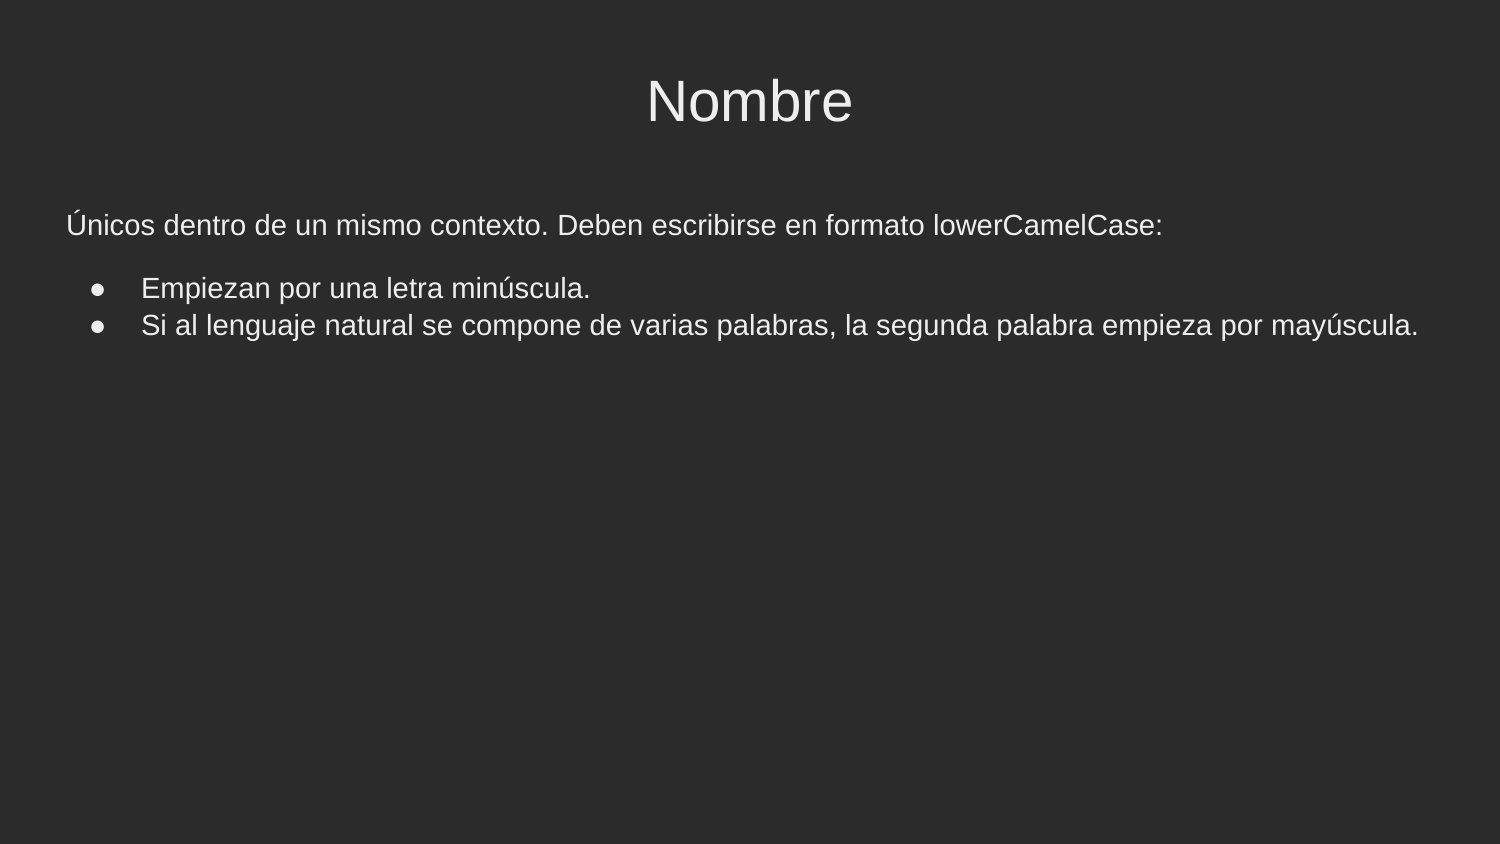

Nombre
Únicos dentro de un mismo contexto. Deben escribirse en formato lowerCamelCase:
Empiezan por una letra minúscula.
Si al lenguaje natural se compone de varias palabras, la segunda palabra empieza por mayúscula.